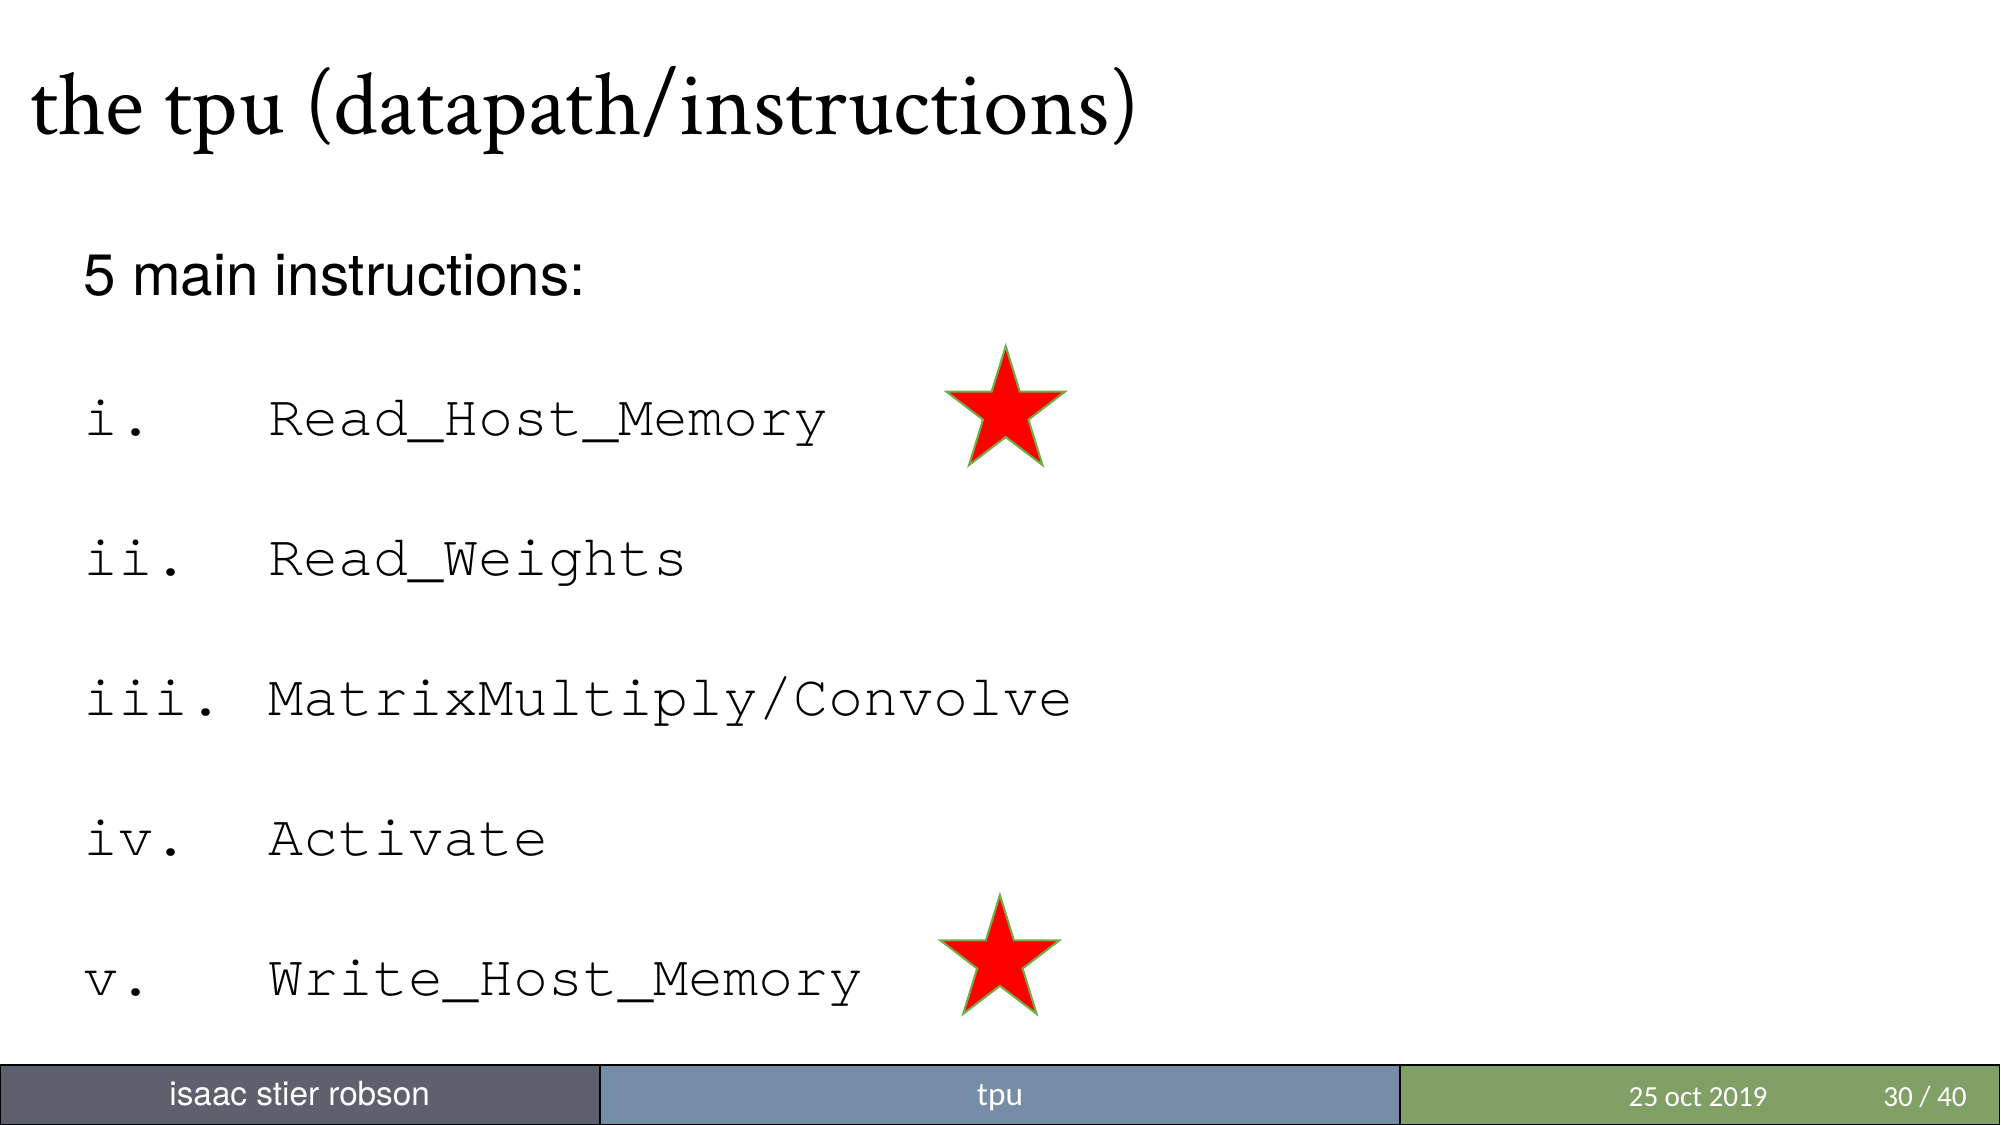

# the tpu (datapath/instructions)
5 main instructions:

i. 	 Read_Host_Memory

ii. 	 Read_Weights

iii.	 MatrixMultiply/Convolve

iv.	 Activate

v. 	 Write_Host_Memory

isaac stier robson
tpu
   	       25 oct 2019	30 / 40